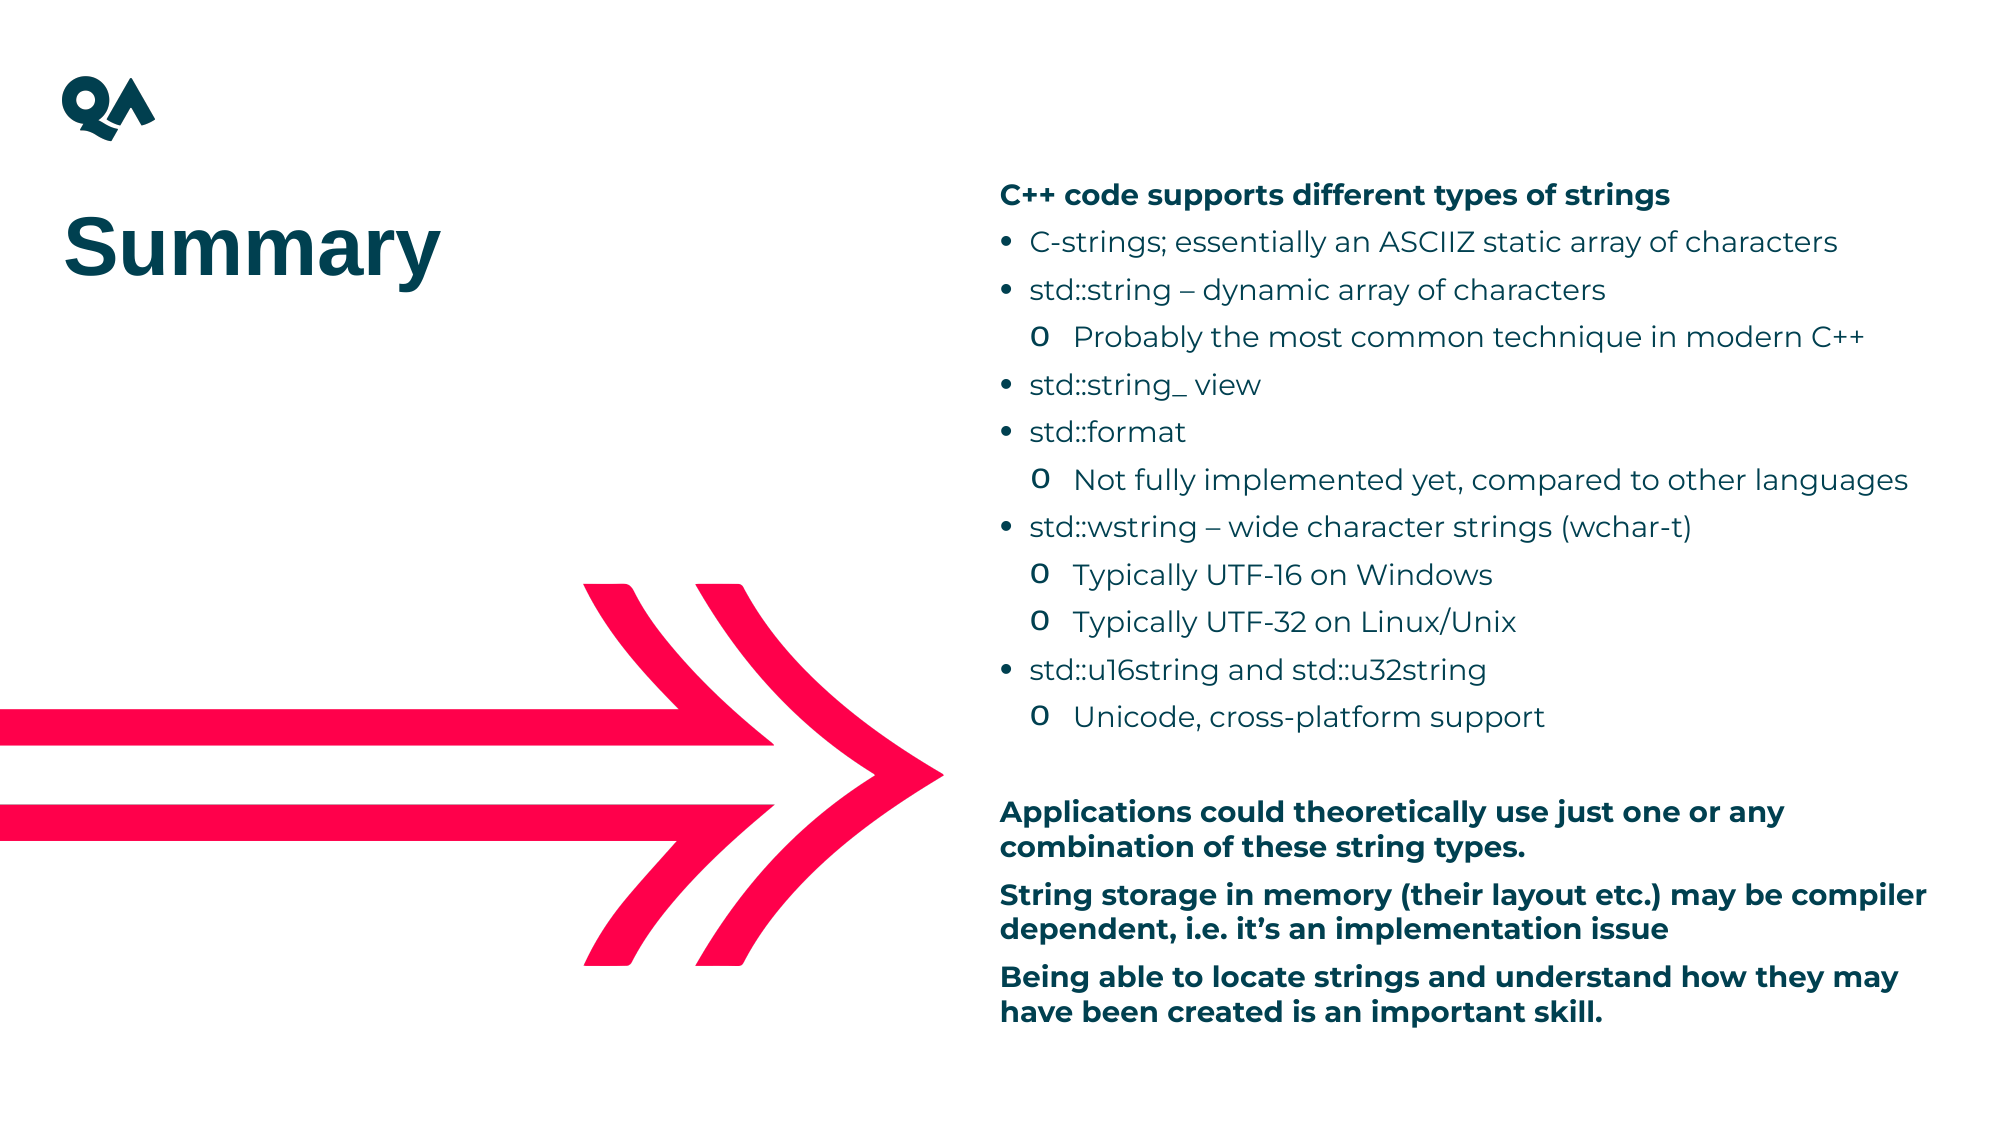

C++ code supports different types of strings
C-strings; essentially an ASCIIZ static array of characters
std::string – dynamic array of characters
Probably the most common technique in modern C++
std::string_ view
std::format
Not fully implemented yet, compared to other languages
std::wstring – wide character strings (wchar-t)
Typically UTF-16 on Windows
Typically UTF-32 on Linux/Unix
std::u16string and std::u32string
Unicode, cross-platform support

Applications could theoretically use just one or any combination of these string types.
String storage in memory (their layout etc.) may be compiler dependent, i.e. it’s an implementation issue
Being able to locate strings and understand how they may have been created is an important skill.

Summary